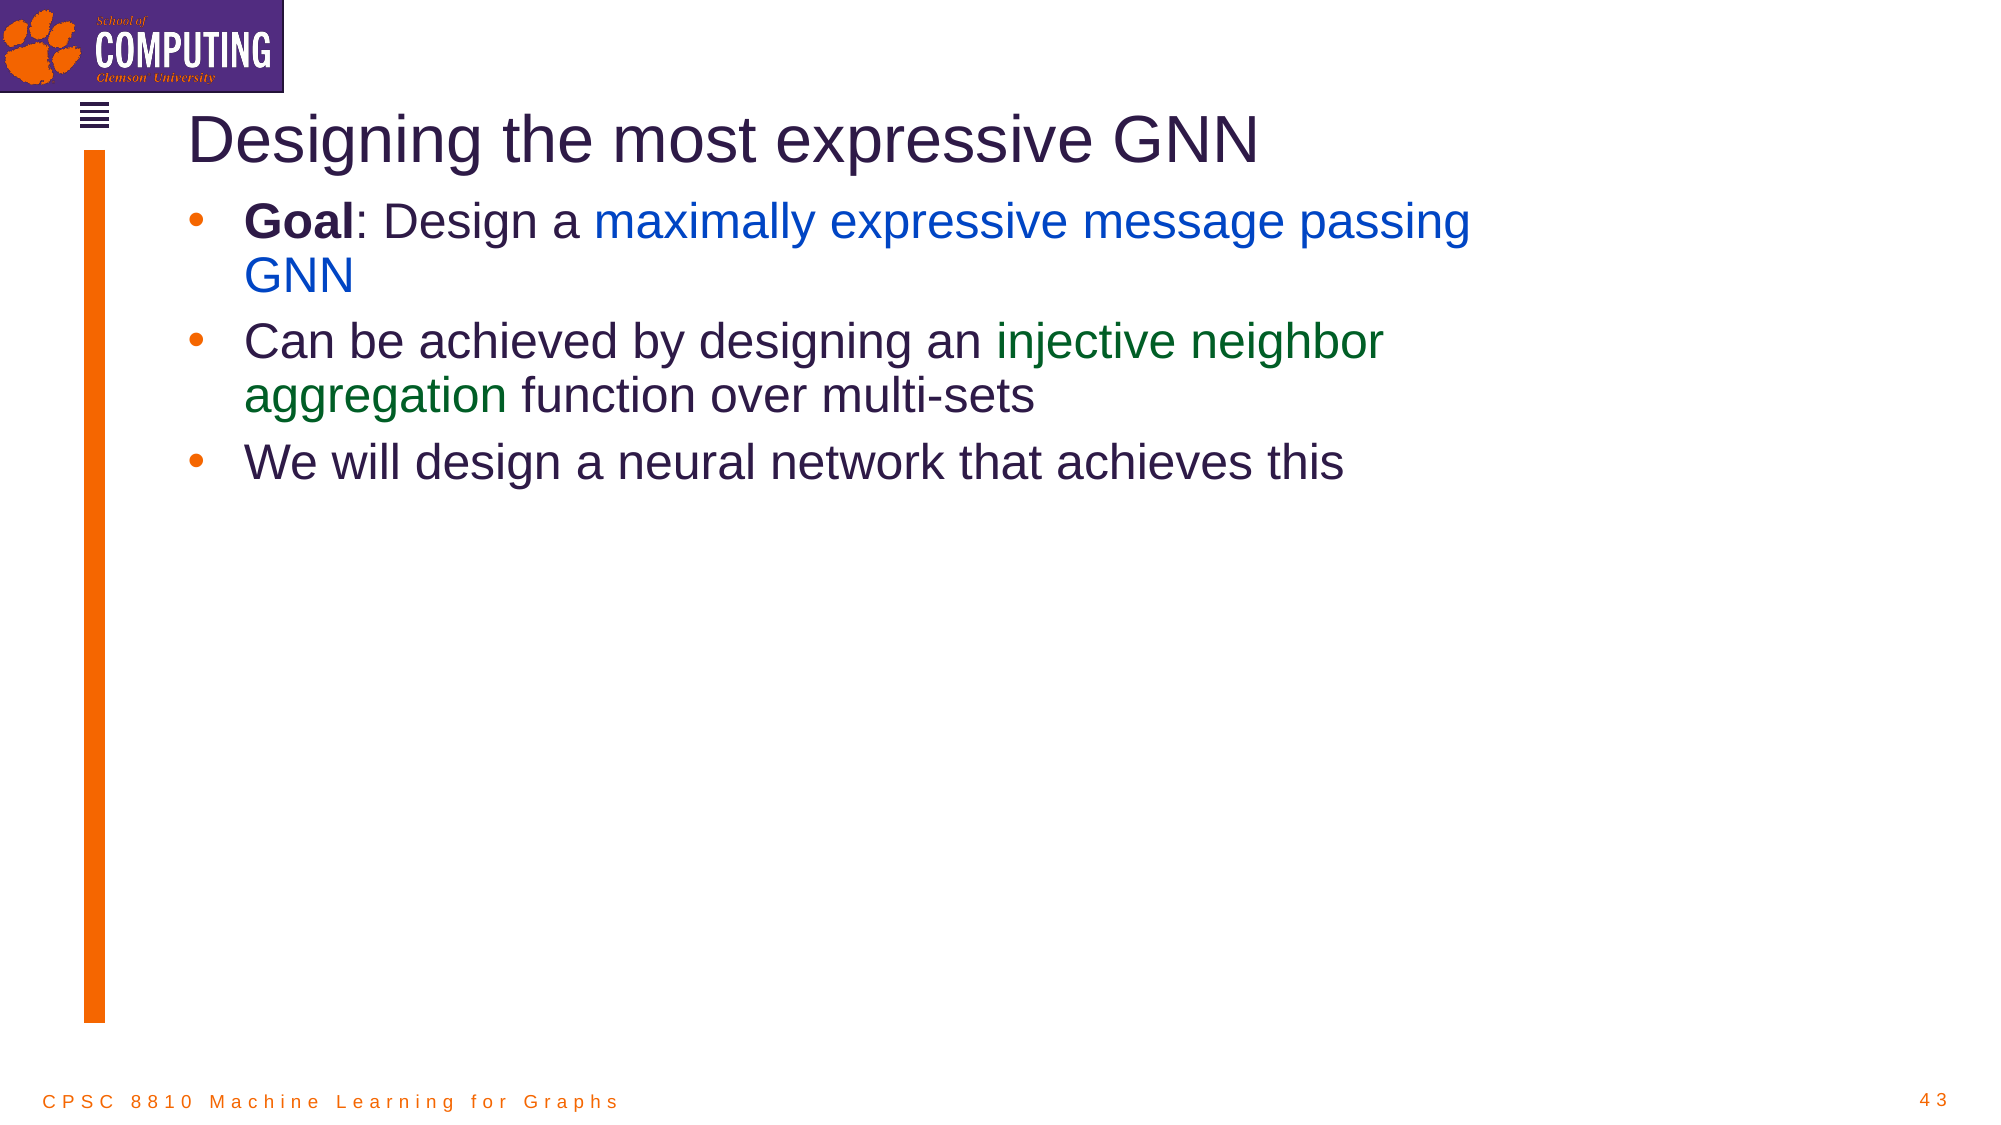

# Designing the most expressive GNN
Goal: Design a maximally expressive message passing GNN
Can be achieved by designing an injective neighbor aggregation function over multi-sets
We will design a neural network that achieves this